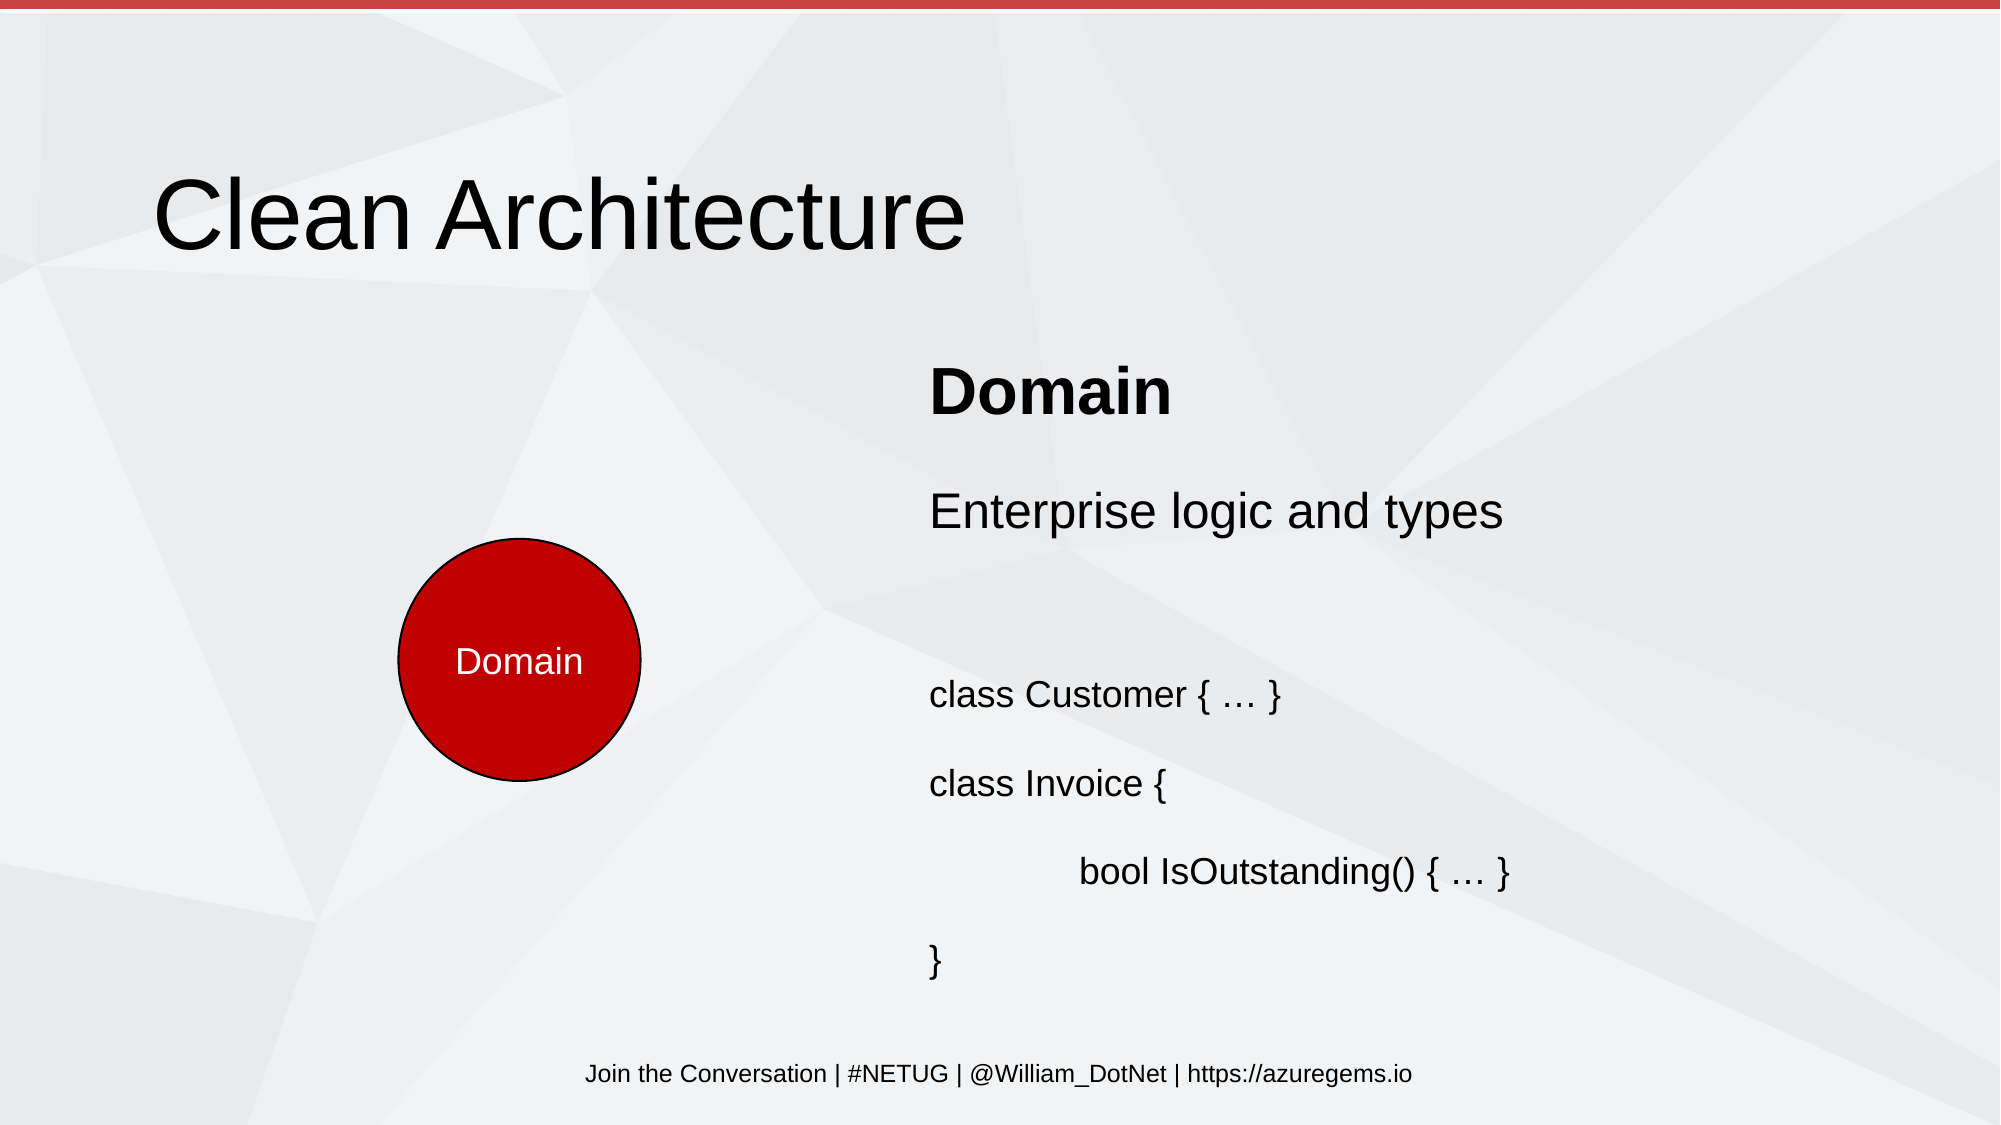

# Clean Architecture
Domain
Enterprise logic and types

class Customer { … }
class Invoice {
	bool IsOutstanding() { … }
}
Domain
Join the Conversation | #NETUG | @William_DotNet | https://azuregems.io